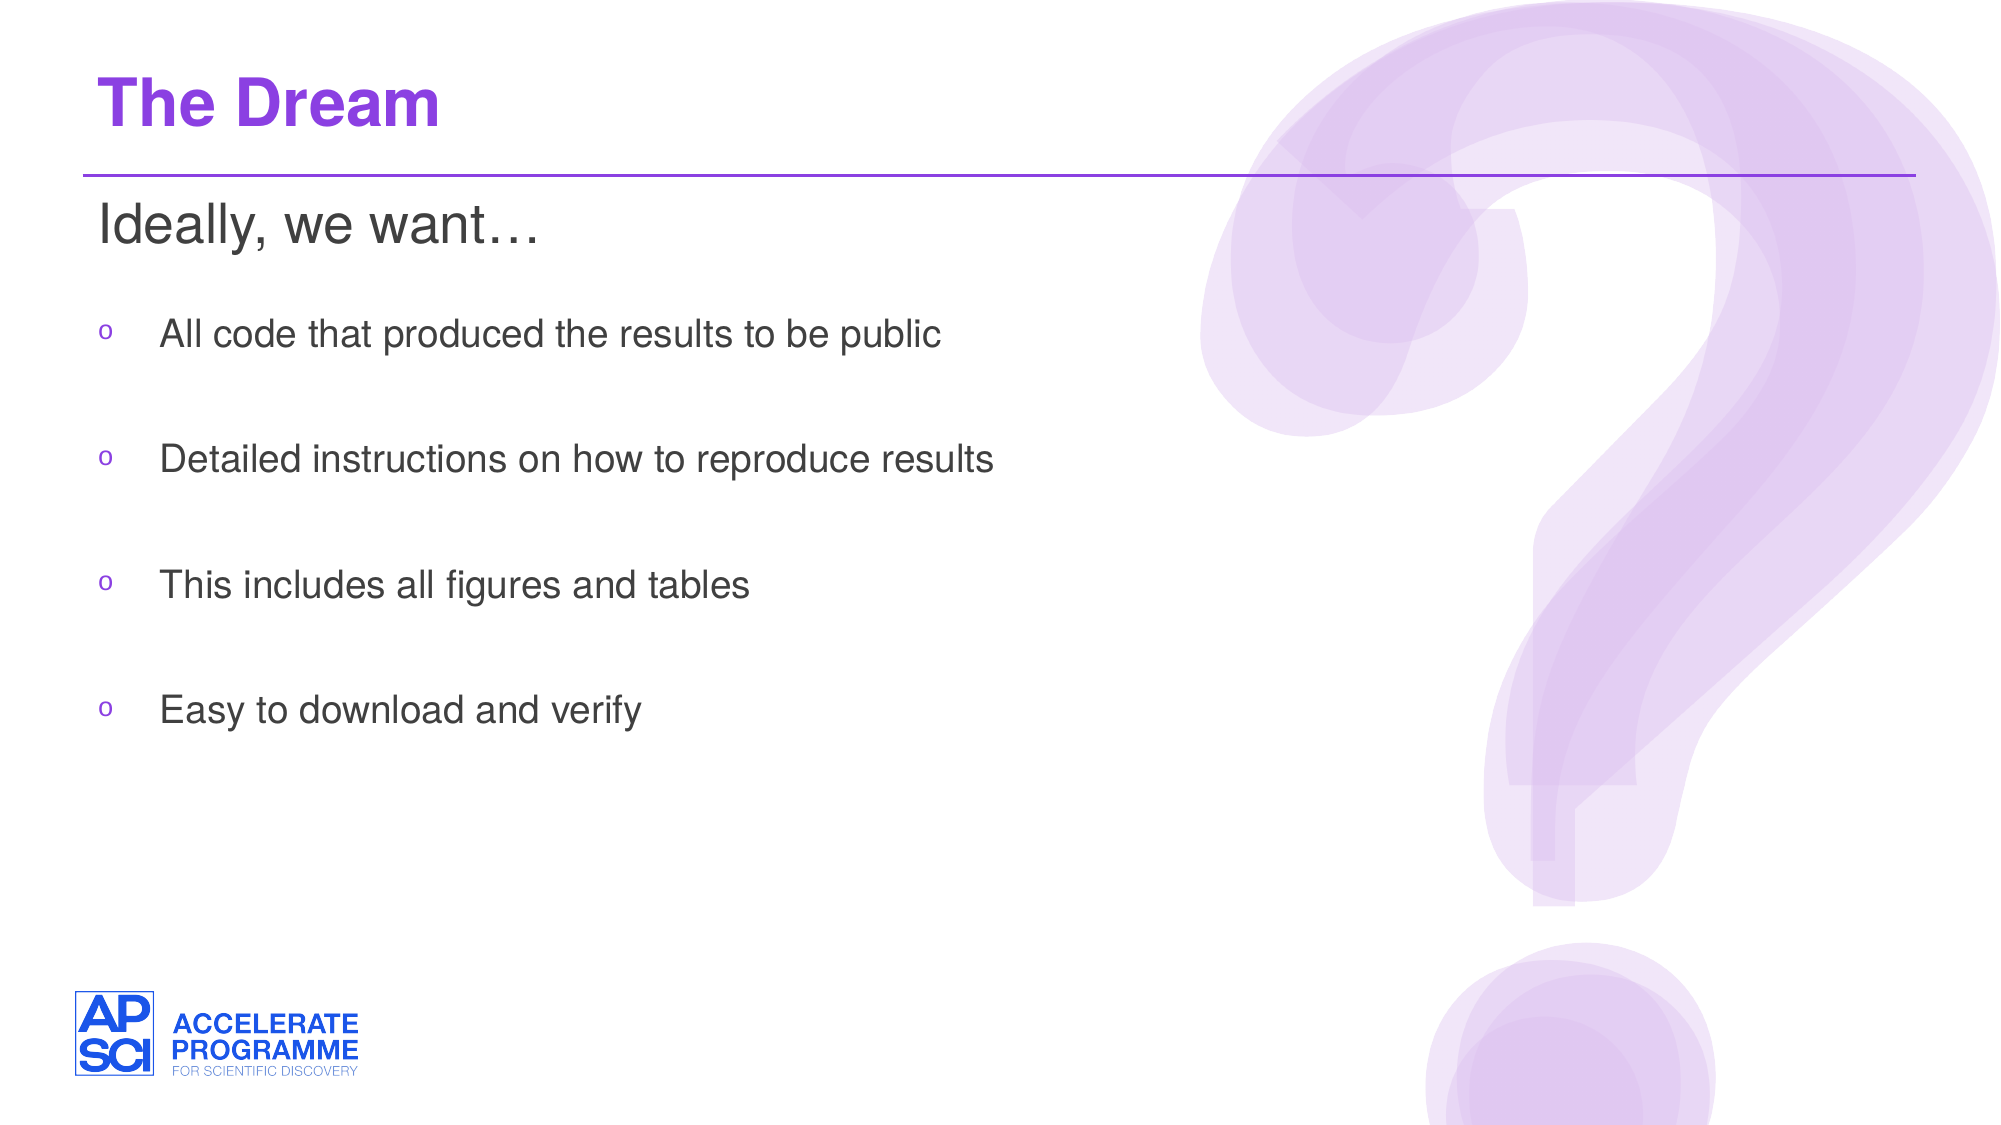

The Dream
Ideally, we want…
All code that produced the results to be public

Detailed instructions on how to reproduce results

This includes all figures and tables

Easy to download and verify